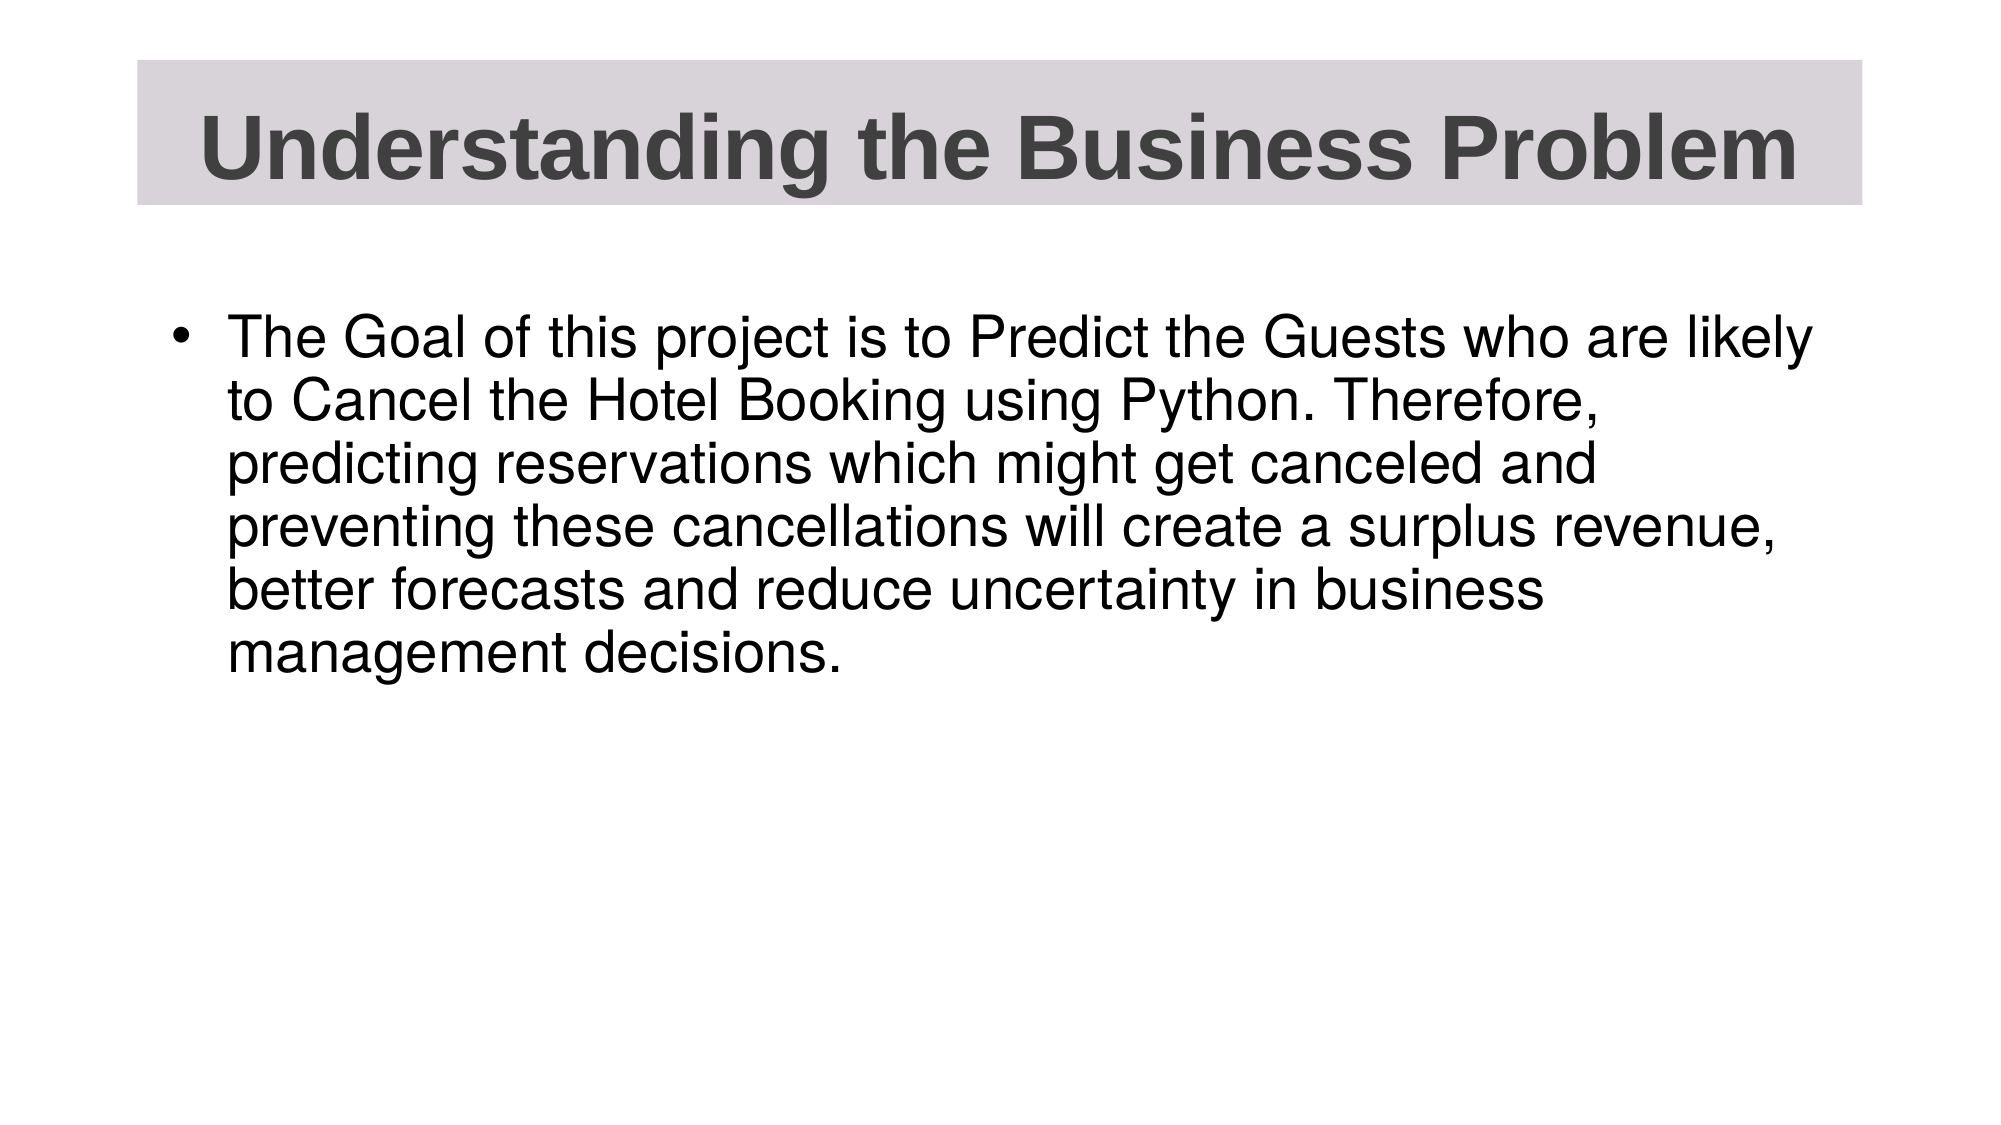

# Understanding the Business Problem
The Goal of this project is to Predict the Guests who are likely to Cancel the Hotel Booking using Python. Therefore, predicting reservations which might get canceled and preventing these cancellations will create a surplus revenue, better forecasts and reduce uncertainty in business management decisions.